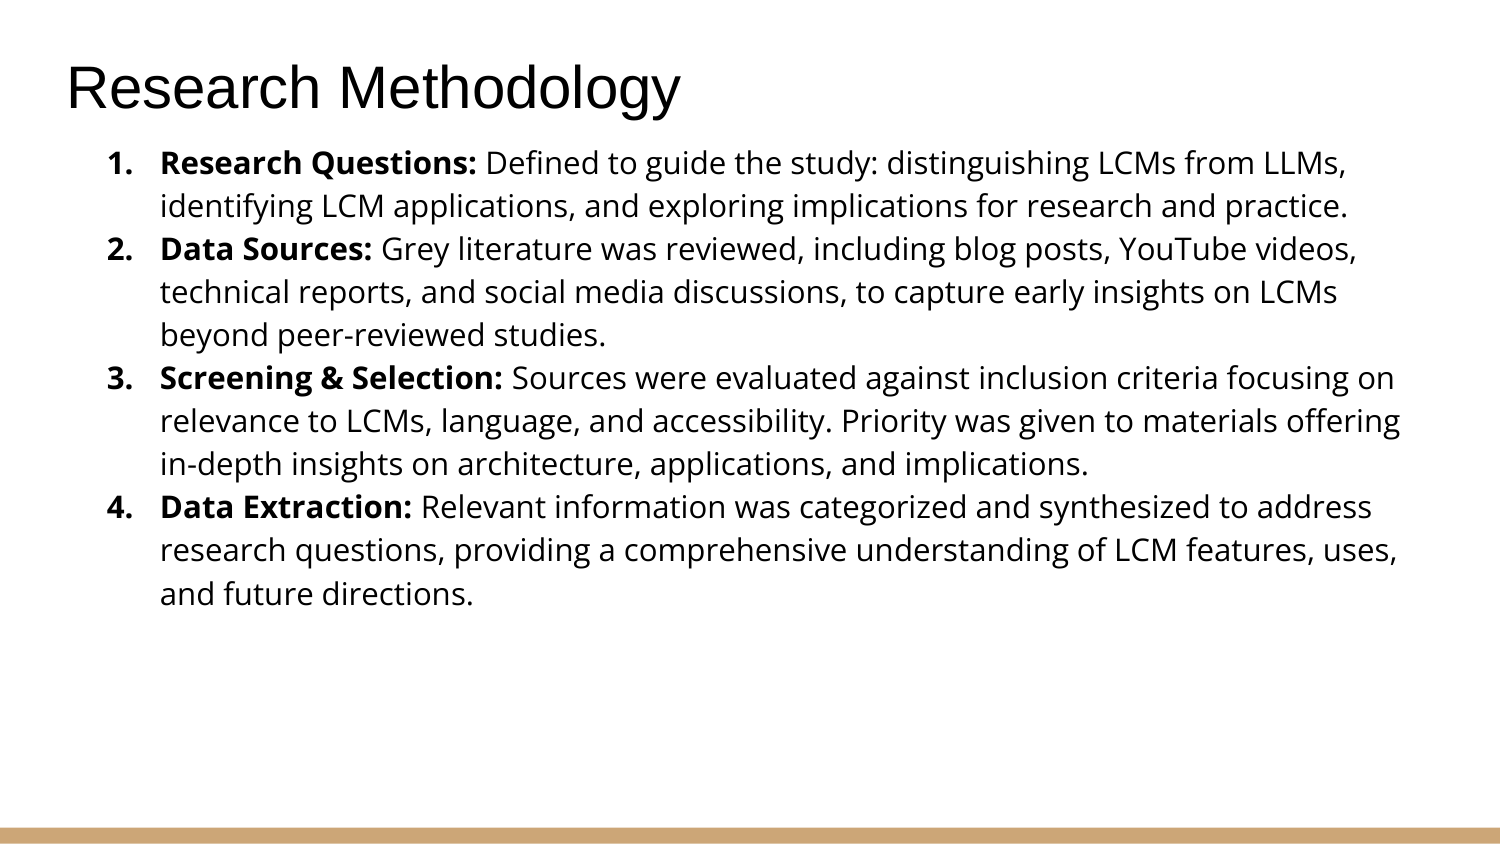

# Research Methodology
Research Questions: Defined to guide the study: distinguishing LCMs from LLMs, identifying LCM applications, and exploring implications for research and practice.
Data Sources: Grey literature was reviewed, including blog posts, YouTube videos, technical reports, and social media discussions, to capture early insights on LCMs beyond peer-reviewed studies.
Screening & Selection: Sources were evaluated against inclusion criteria focusing on relevance to LCMs, language, and accessibility. Priority was given to materials offering in-depth insights on architecture, applications, and implications.
Data Extraction: Relevant information was categorized and synthesized to address research questions, providing a comprehensive understanding of LCM features, uses, and future directions.